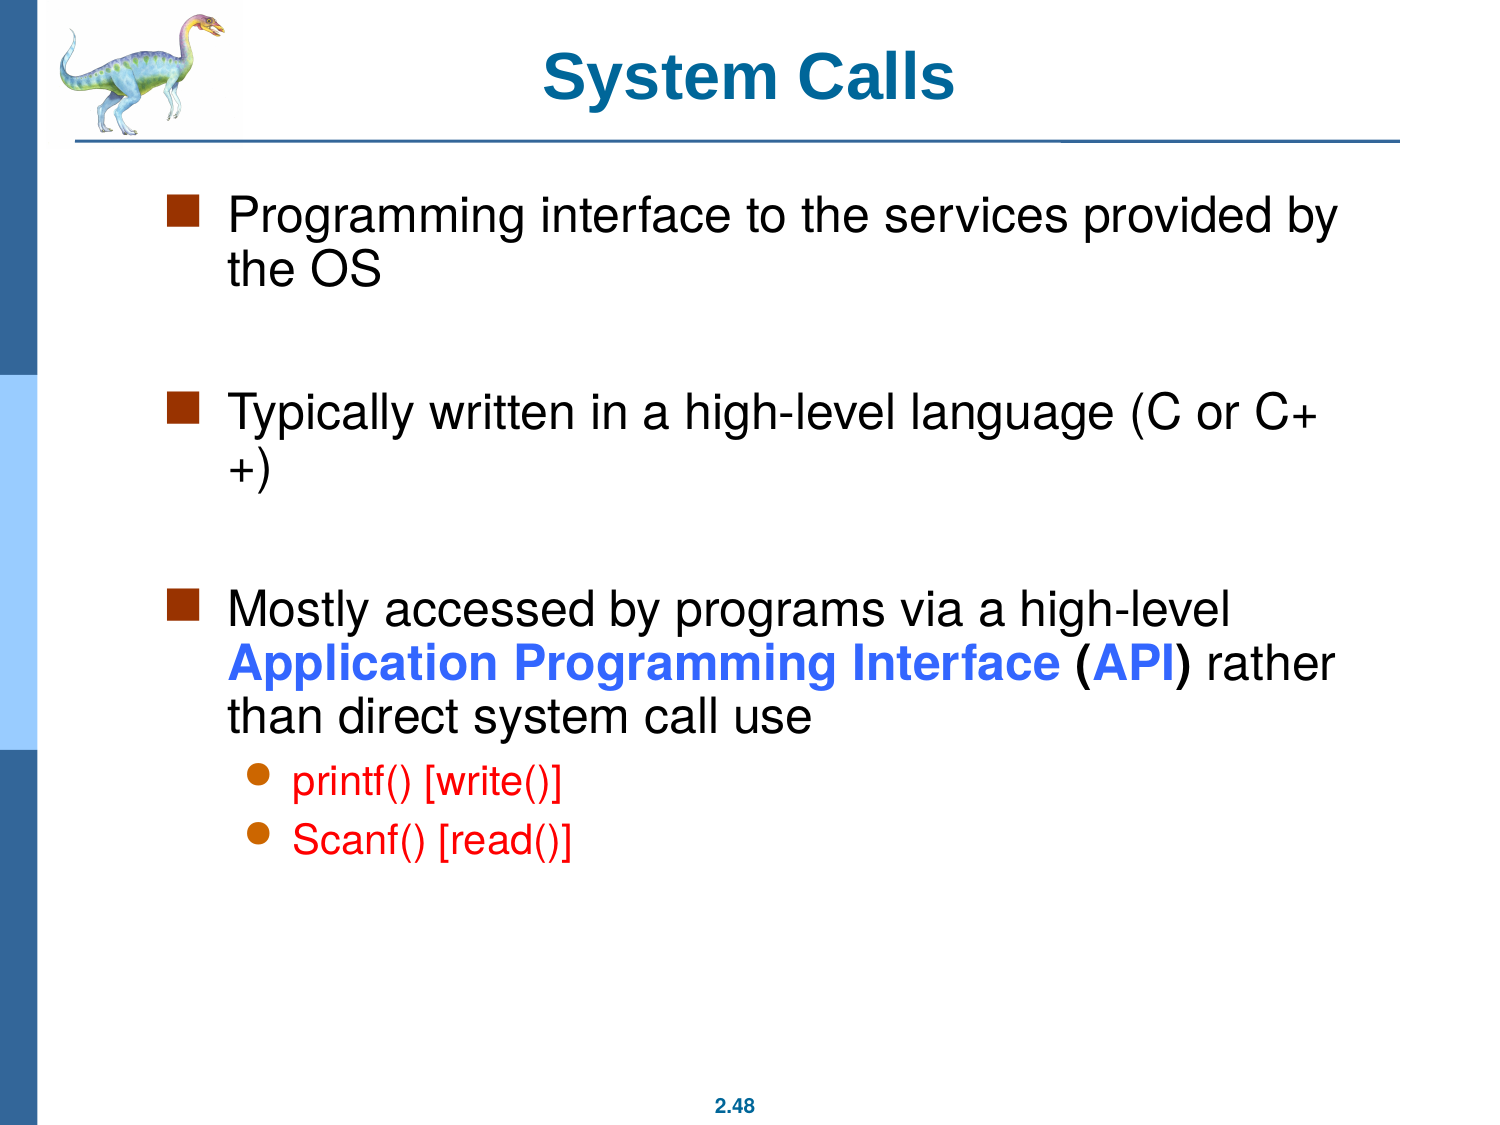

# System Calls
Programming interface to the services provided by the OS

Typically written in a high-level language (C or C++)

Mostly accessed by programs via a high-level Application Programming Interface (API) rather than direct system call use
printf() [write()]
Scanf() [read()]